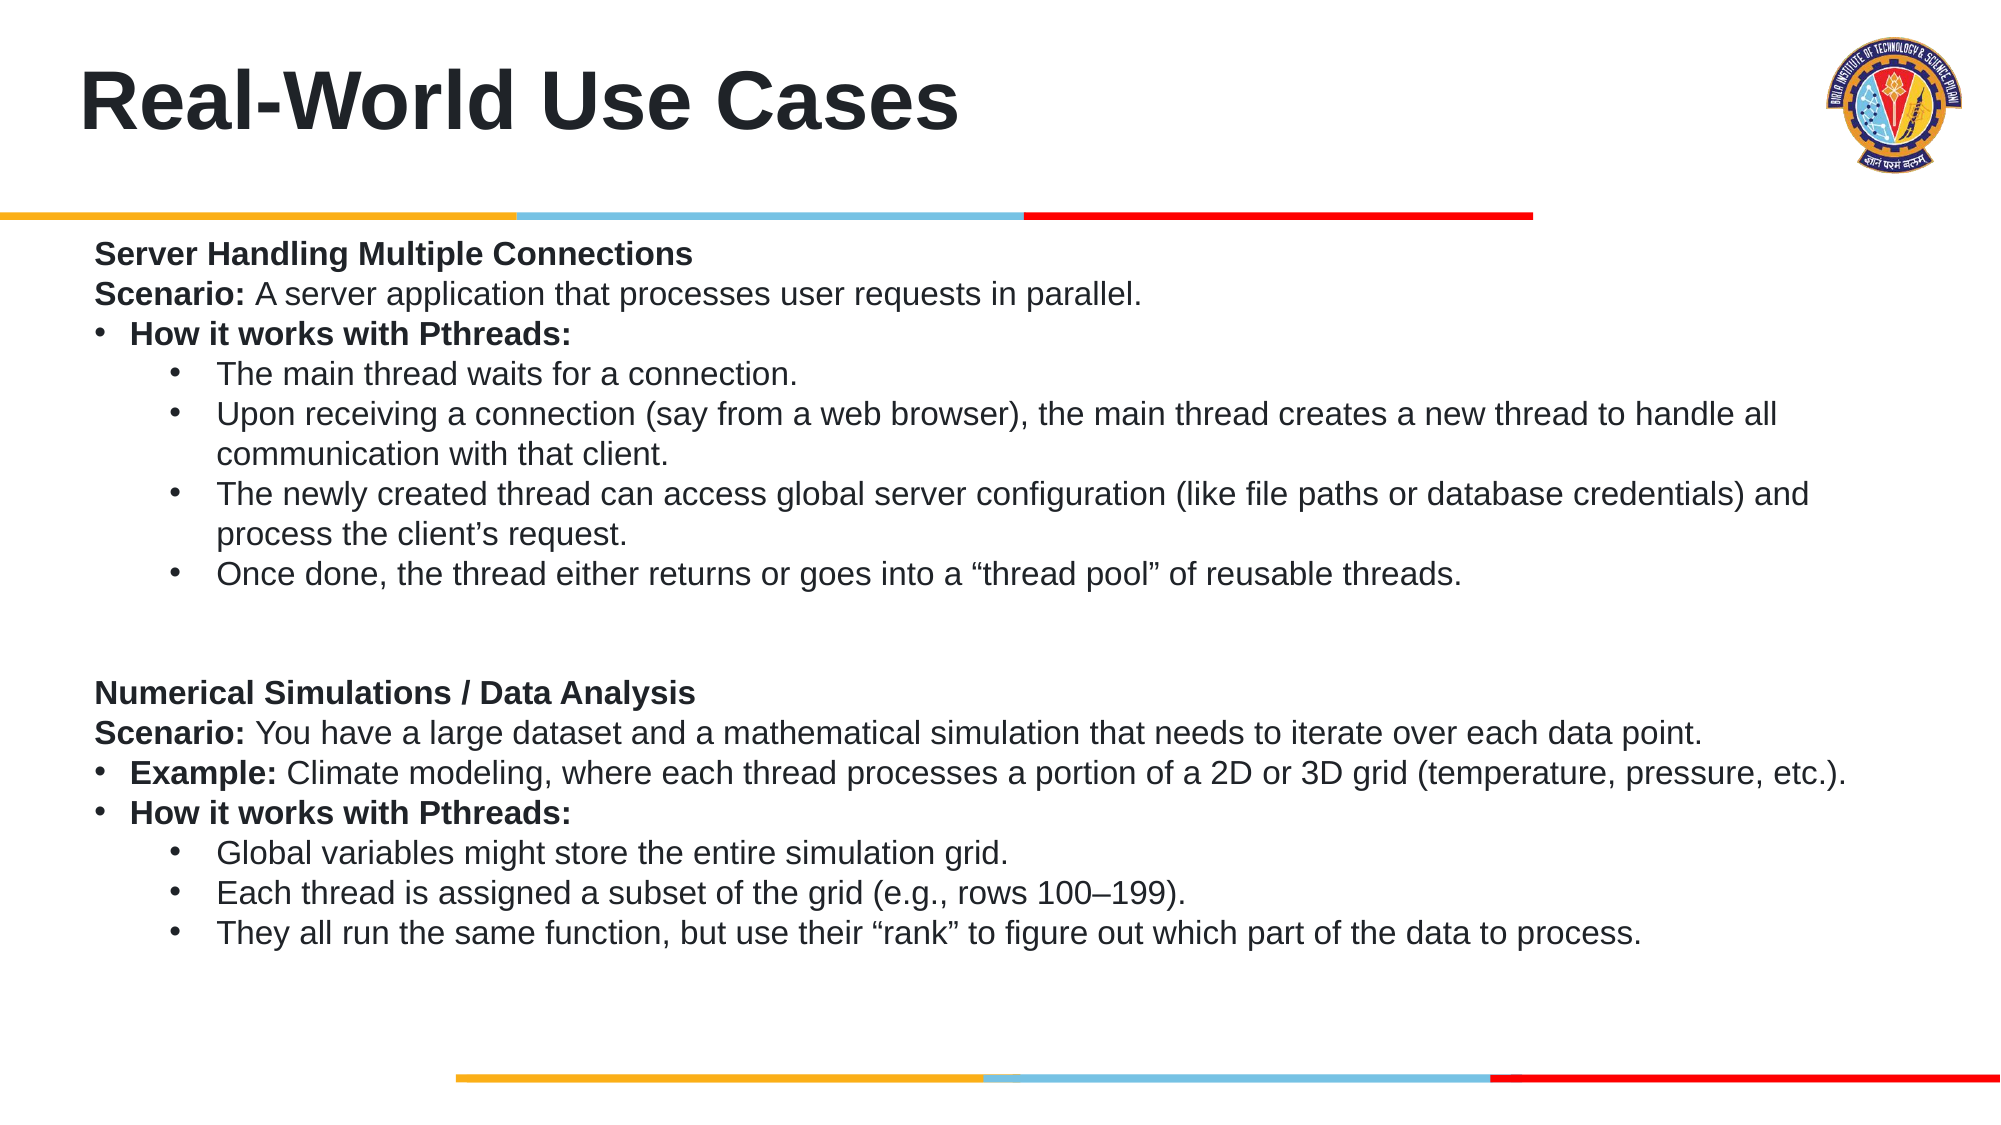

# Real-World Use Cases
Server Handling Multiple Connections
Scenario: A server application that processes user requests in parallel.
How it works with Pthreads:
The main thread waits for a connection.
Upon receiving a connection (say from a web browser), the main thread creates a new thread to handle all communication with that client.
The newly created thread can access global server configuration (like file paths or database credentials) and process the client’s request.
Once done, the thread either returns or goes into a “thread pool” of reusable threads.

Numerical Simulations / Data Analysis
Scenario: You have a large dataset and a mathematical simulation that needs to iterate over each data point.
Example: Climate modeling, where each thread processes a portion of a 2D or 3D grid (temperature, pressure, etc.).
How it works with Pthreads:
Global variables might store the entire simulation grid.
Each thread is assigned a subset of the grid (e.g., rows 100–199).
They all run the same function, but use their “rank” to figure out which part of the data to process.